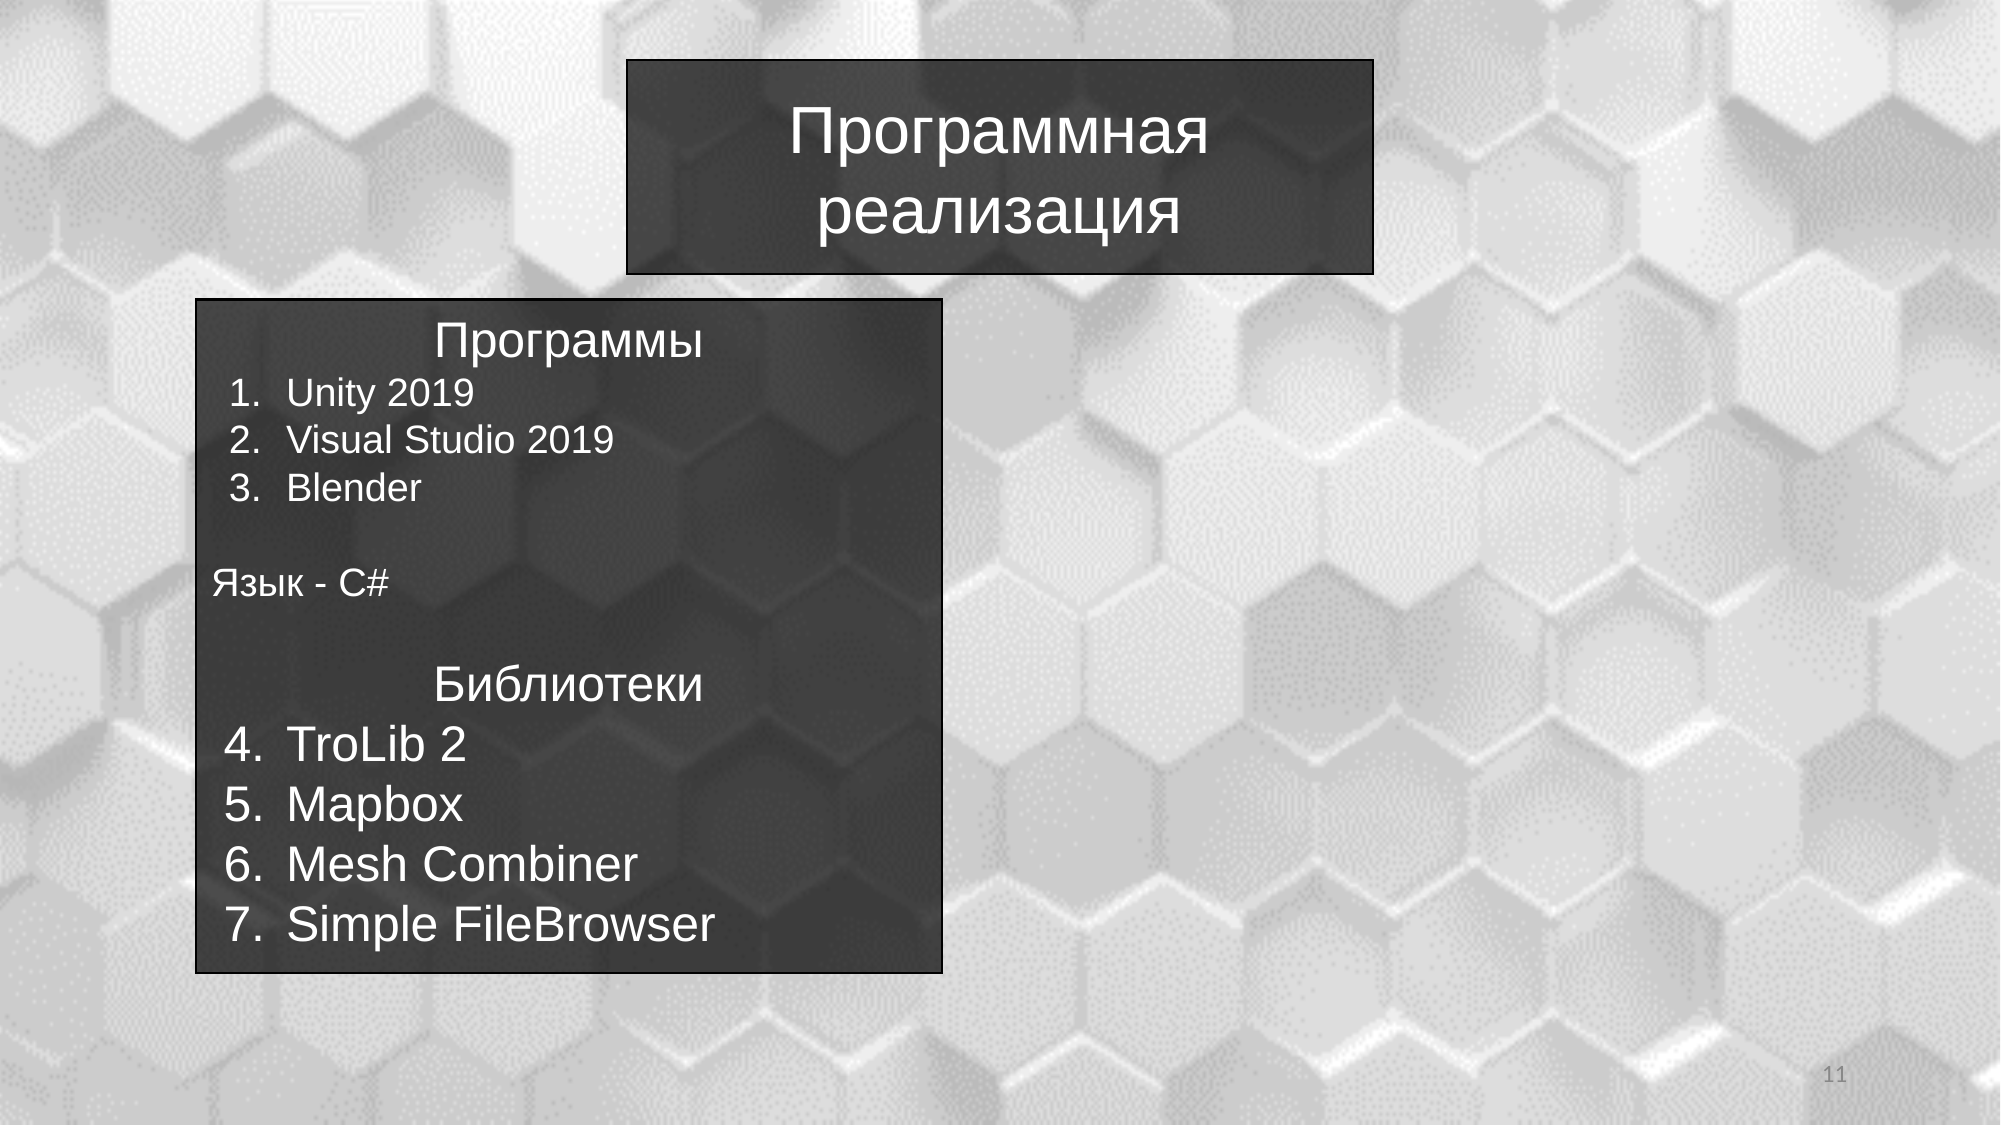

Программная реализация
Программы
Unity 2019
Visual Studio 2019
Blender

Язык - C#

Библиотеки
TroLib 2
Mapbox
Mesh Combiner
Simple FileBrowser

11